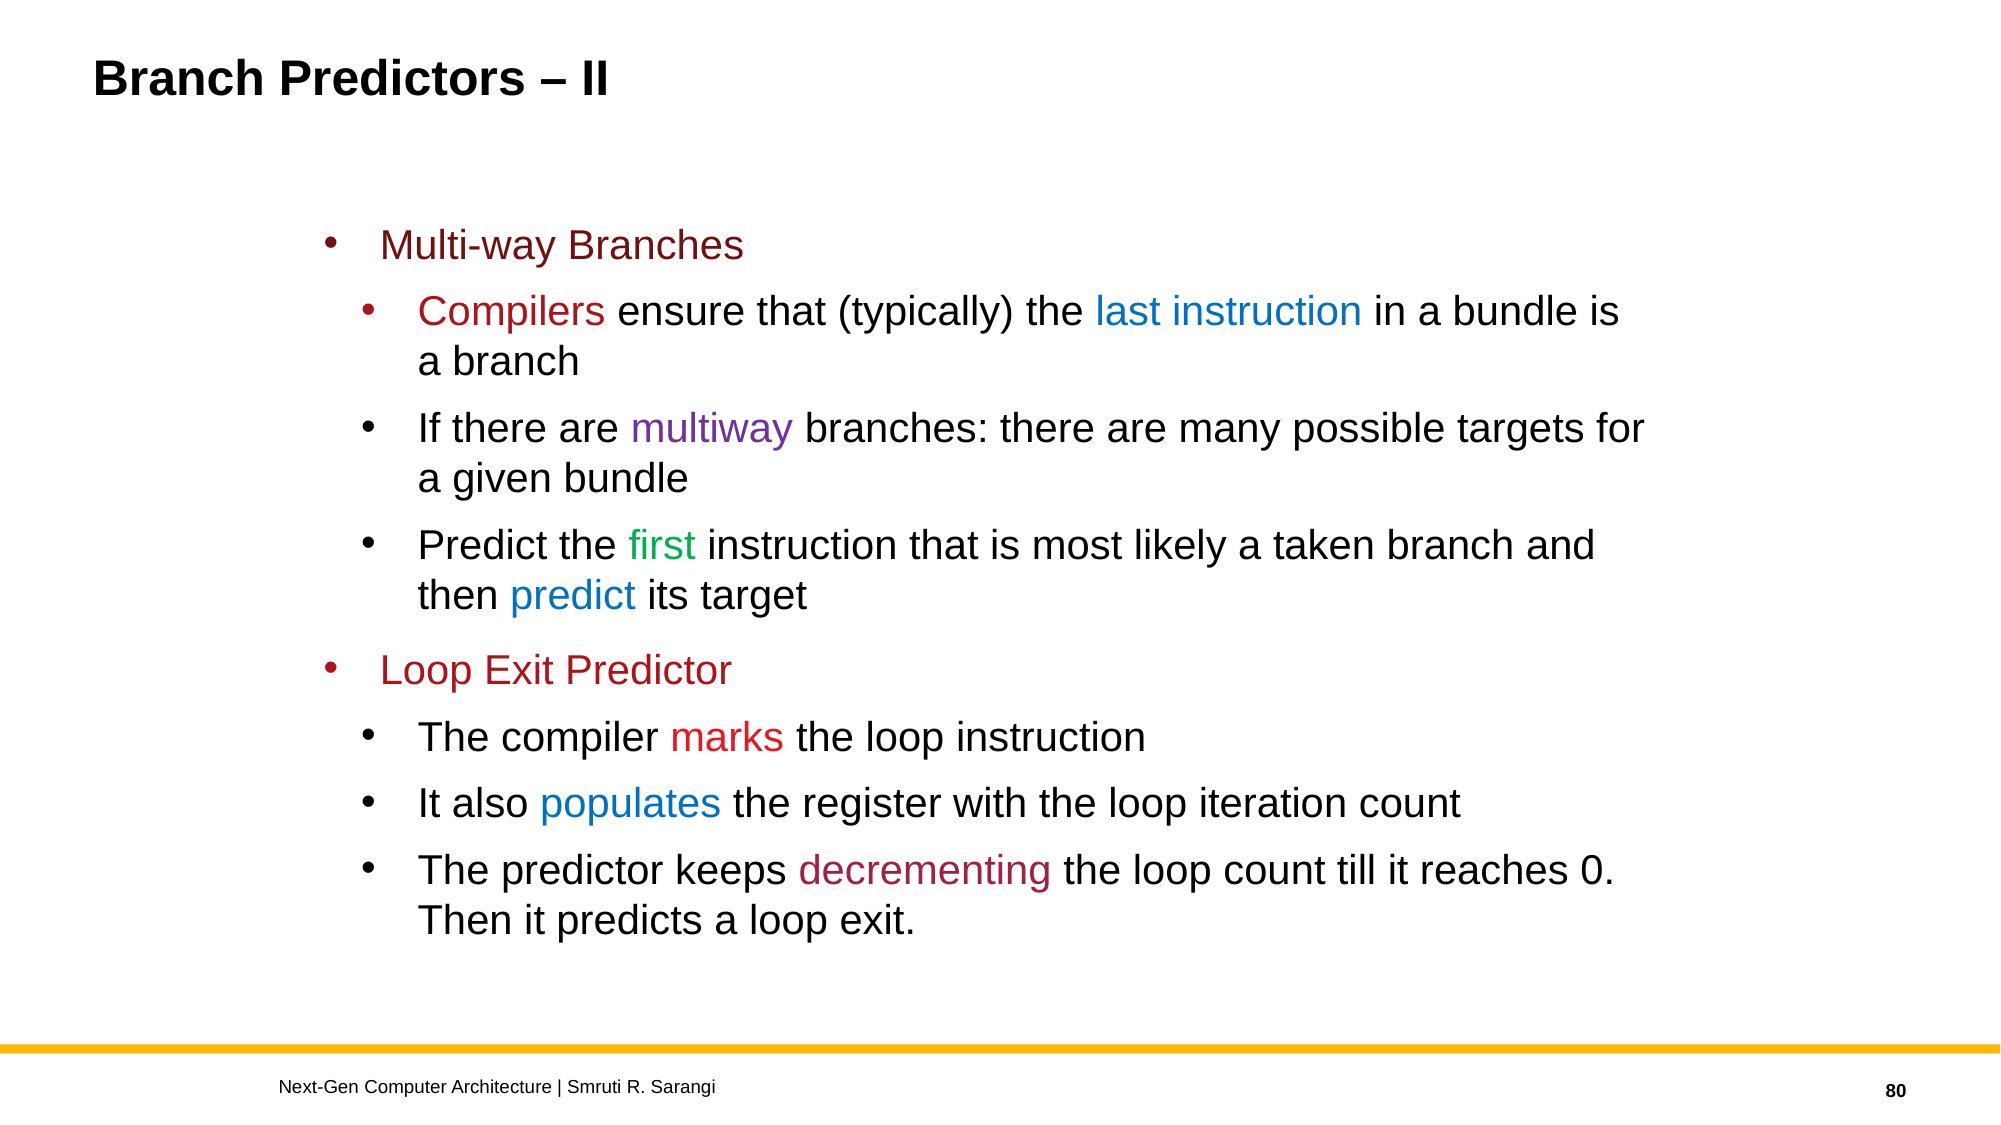

# Branch Predictors – II
Multi-way Branches
Compilers ensure that (typically) the last instruction in a bundle is a branch
If there are multiway branches: there are many possible targets for a given bundle
Predict the first instruction that is most likely a taken branch and then predict its target
Loop Exit Predictor
The compiler marks the loop instruction
It also populates the register with the loop iteration count
The predictor keeps decrementing the loop count till it reaches 0. Then it predicts a loop exit.
Next-Gen Computer Architecture | Smruti R. Sarangi
80